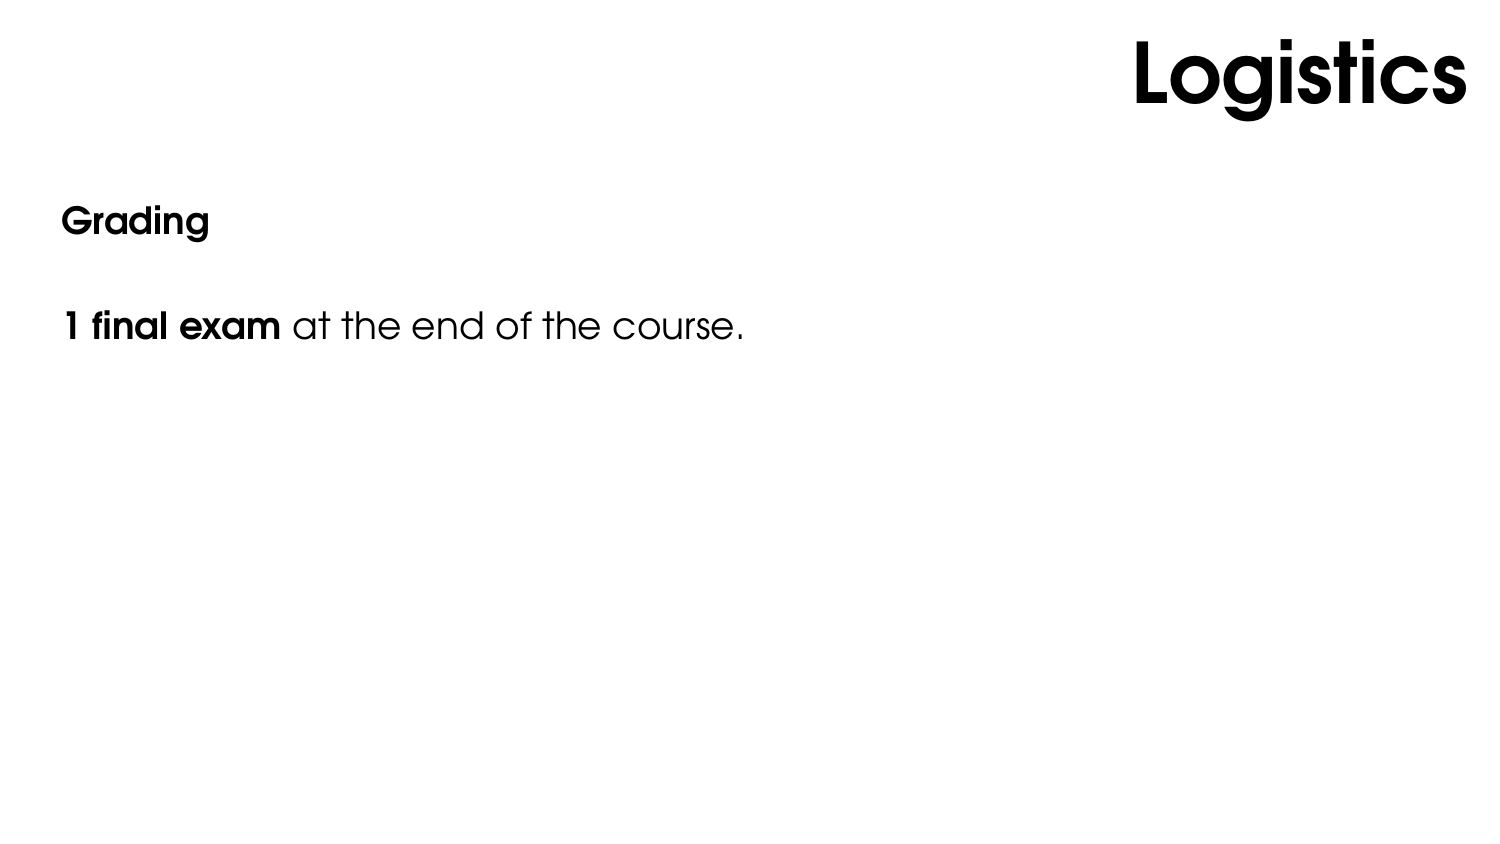

Logistics
Grading

1 final exam at the end of the course.